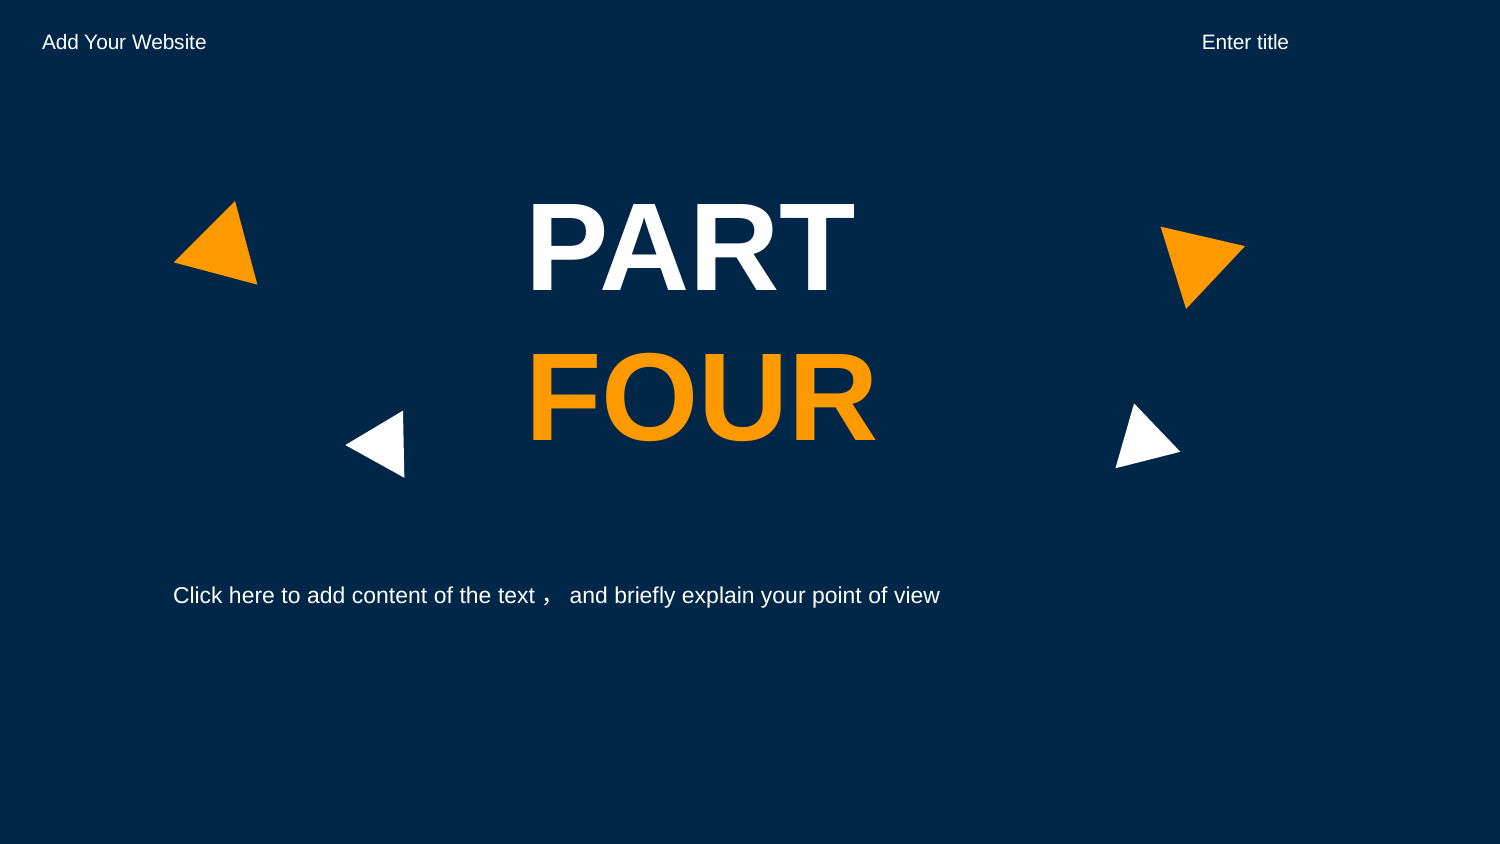

Add Your Website
Enter title

PART
FOUR

Click here to add content of the text，and briefly explain your point of view